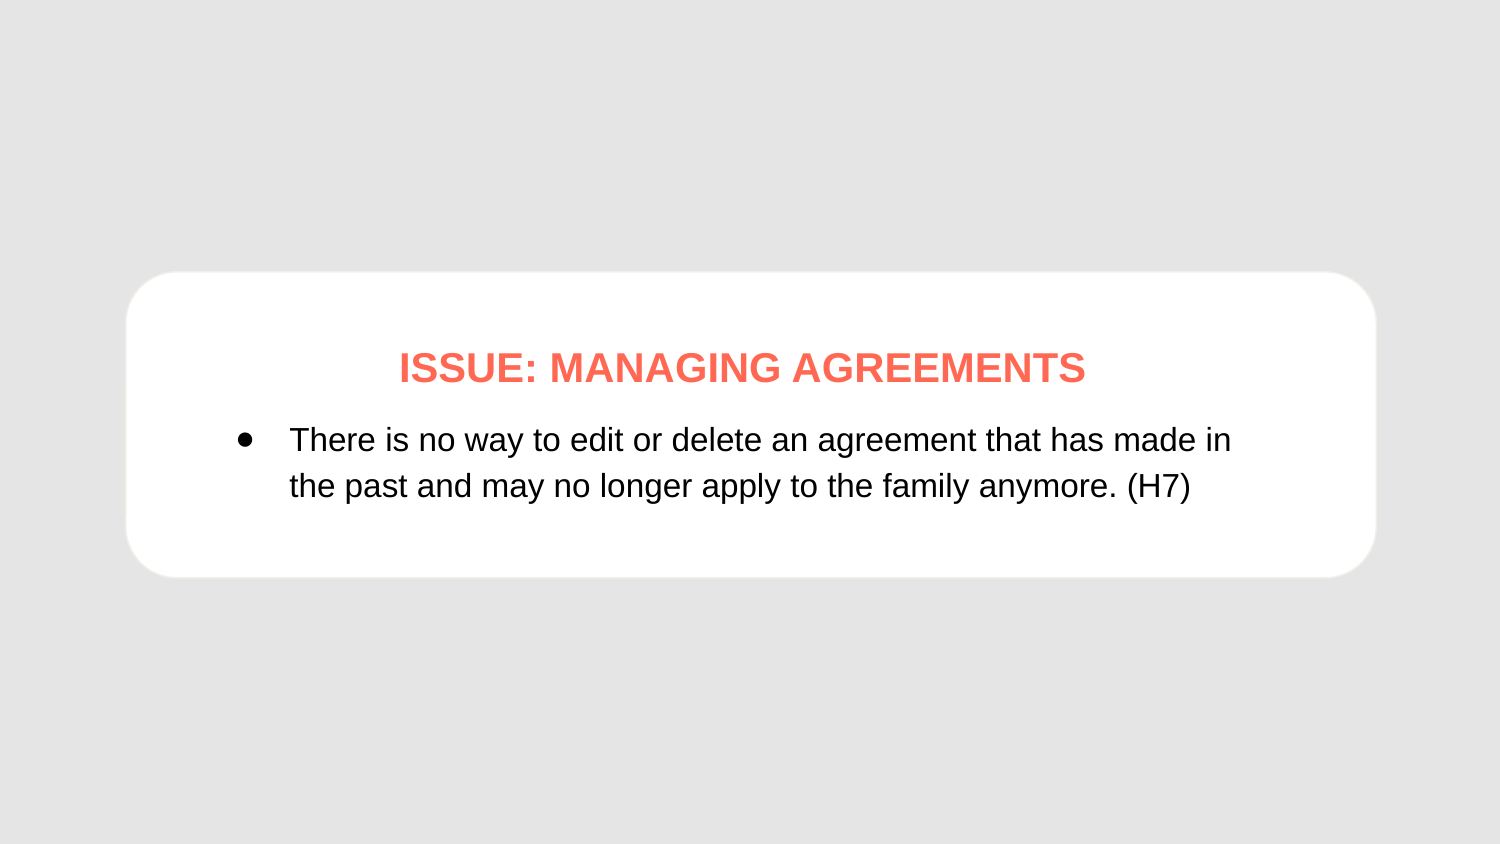

ISSUE: MANAGING AGREEMENTS
There is no way to edit or delete an agreement that has made in the past and may no longer apply to the family anymore. (H7)